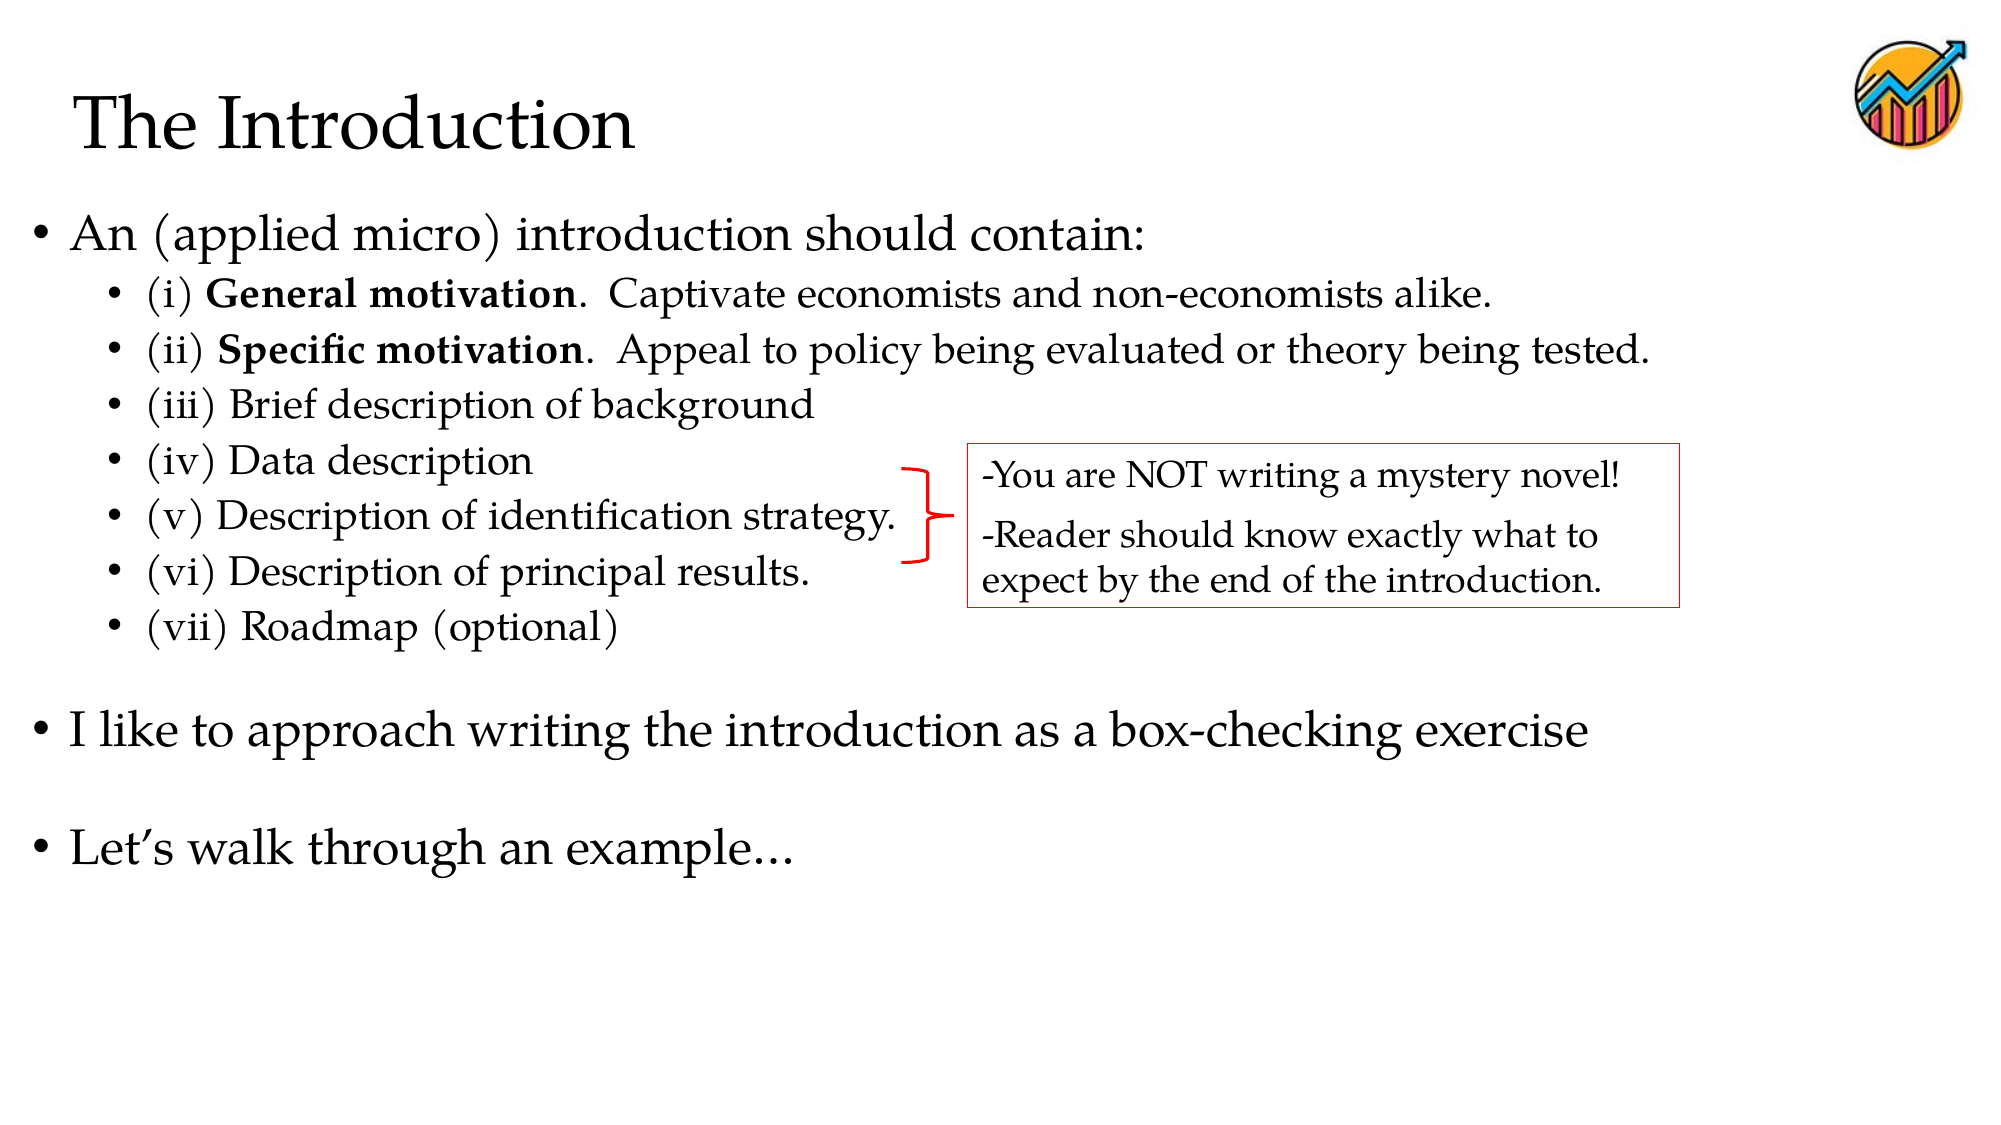

# The Introduction
An (applied micro) introduction should contain:
(i) General motivation.  Captivate economists and non-economists alike.
(ii) Specific motivation.  Appeal to policy being evaluated or theory being tested.
(iii) Brief description of background
(iv) Data description
(v) Description of identification strategy.
(vi) Description of principal results.
(vii) Roadmap (optional)

I like to approach writing the introduction as a box-checking exercise

Let’s walk through an example…
-You are NOT writing a mystery novel!

-Reader should know exactly what to expect by the end of the introduction.